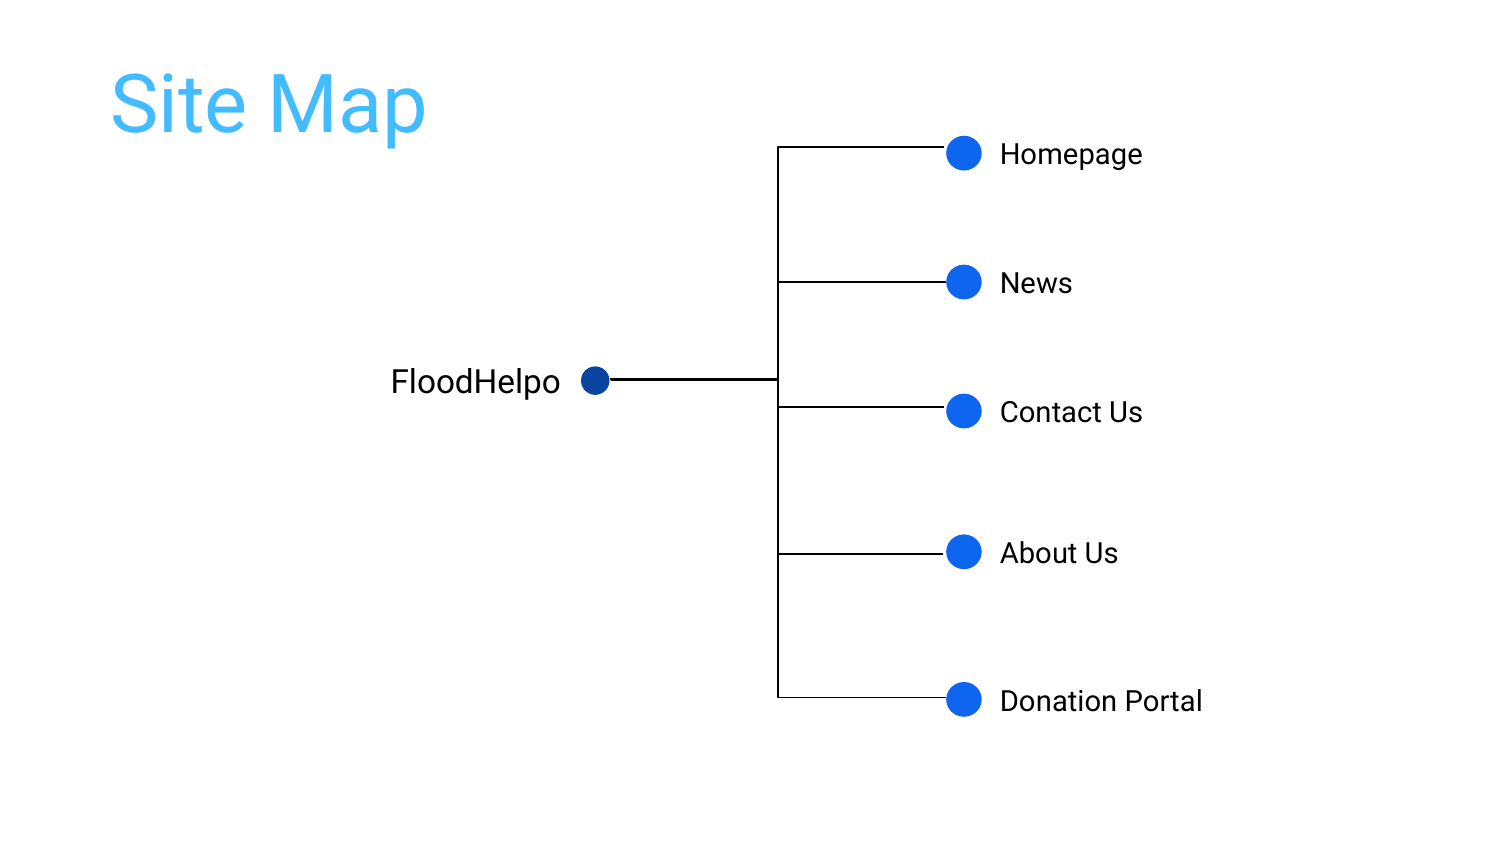

# Site Map
Homepage

News

FloodHelpo

Contact Us

About Us

Donation Portal